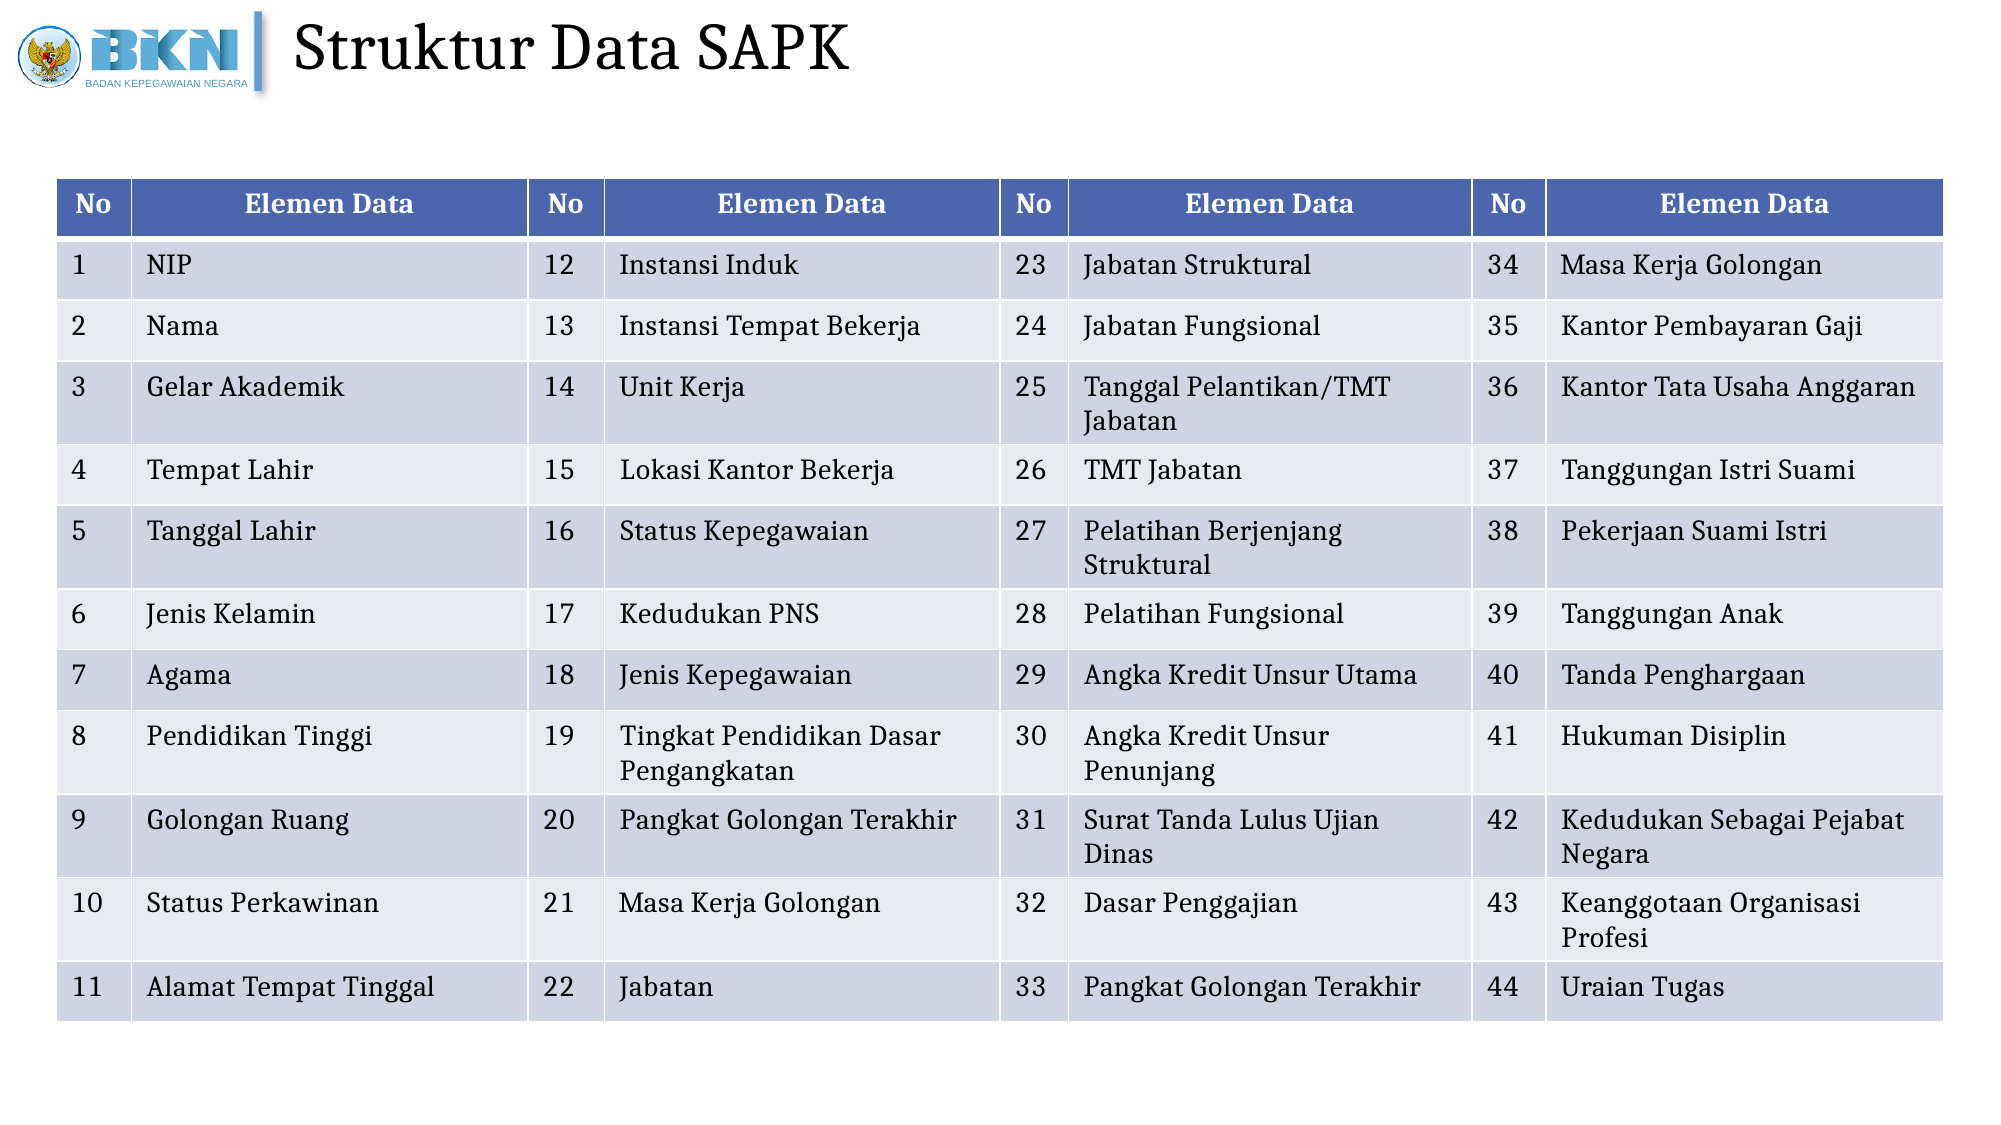

# Struktur Data SAPK
| No | Elemen Data | No | Elemen Data | No | Elemen Data | No | Elemen Data |
| --- | --- | --- | --- | --- | --- | --- | --- |
| 1 | NIP | 12 | Instansi Induk | 23 | Jabatan Struktural | 34 | Masa Kerja Golongan |
| 2 | Nama | 13 | Instansi Tempat Bekerja | 24 | Jabatan Fungsional | 35 | Kantor Pembayaran Gaji |
| 3 | Gelar Akademik | 14 | Unit Kerja | 25 | Tanggal Pelantikan/TMT Jabatan | 36 | Kantor Tata Usaha Anggaran |
| 4 | Tempat Lahir | 15 | Lokasi Kantor Bekerja | 26 | TMT Jabatan | 37 | Tanggungan Istri Suami |
| 5 | Tanggal Lahir | 16 | Status Kepegawaian | 27 | Pelatihan Berjenjang Struktural | 38 | Pekerjaan Suami Istri |
| 6 | Jenis Kelamin | 17 | Kedudukan PNS | 28 | Pelatihan Fungsional | 39 | Tanggungan Anak |
| 7 | Agama | 18 | Jenis Kepegawaian | 29 | Angka Kredit Unsur Utama | 40 | Tanda Penghargaan |
| 8 | Pendidikan Tinggi | 19 | Tingkat Pendidikan Dasar Pengangkatan | 30 | Angka Kredit Unsur Penunjang | 41 | Hukuman Disiplin |
| 9 | Golongan Ruang | 20 | Pangkat Golongan Terakhir | 31 | Surat Tanda Lulus Ujian Dinas | 42 | Kedudukan Sebagai Pejabat Negara |
| 10 | Status Perkawinan | 21 | Masa Kerja Golongan | 32 | Dasar Penggajian | 43 | Keanggotaan Organisasi Profesi |
| 11 | Alamat Tempat Tinggal | 22 | Jabatan | 33 | Pangkat Golongan Terakhir | 44 | Uraian Tugas |